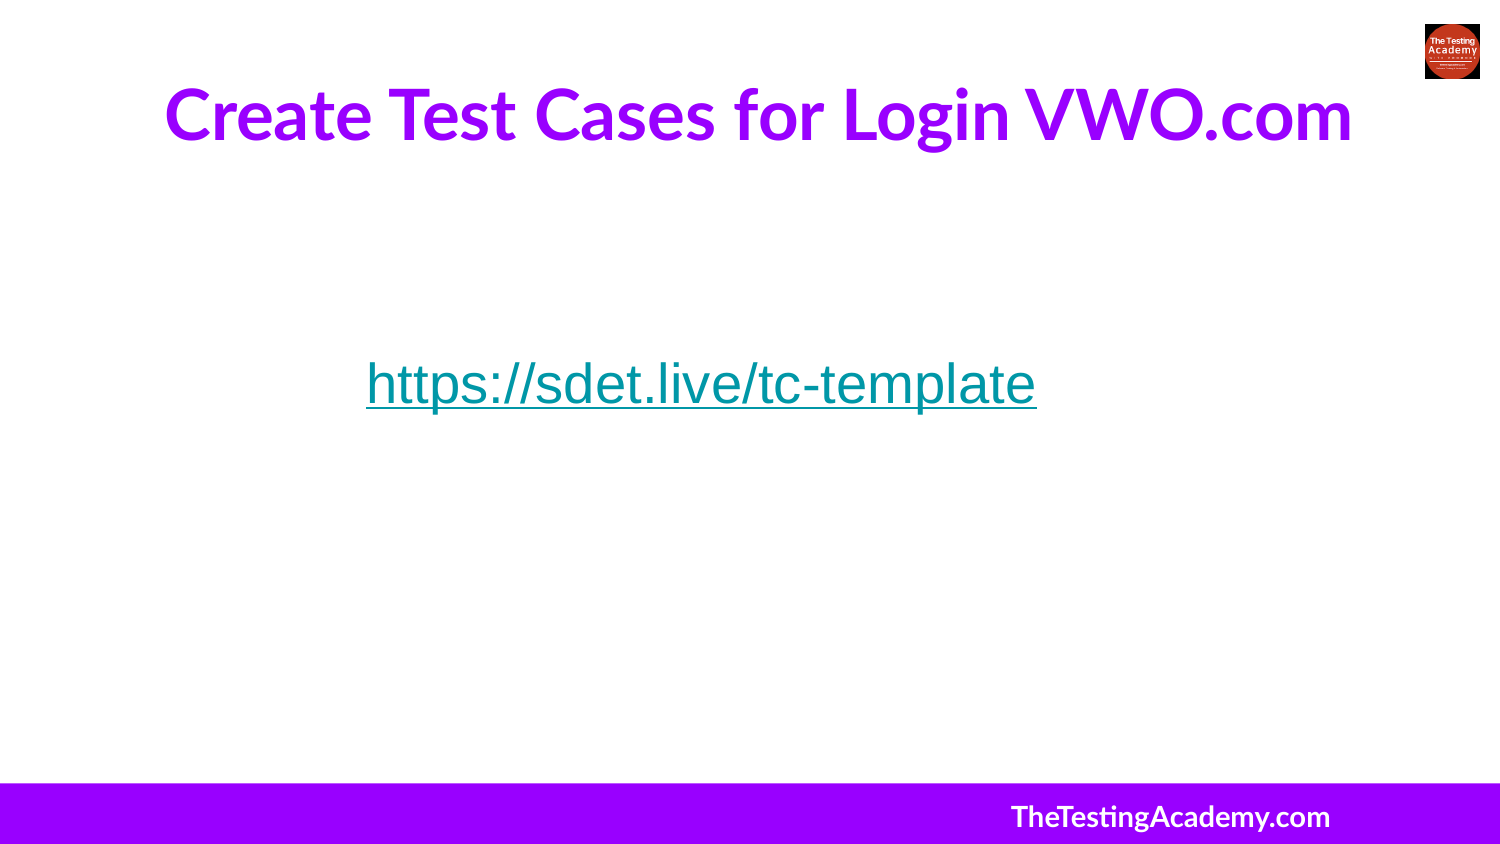

# Create Test Cases for Login VWO.com
https://sdet.live/tc-template